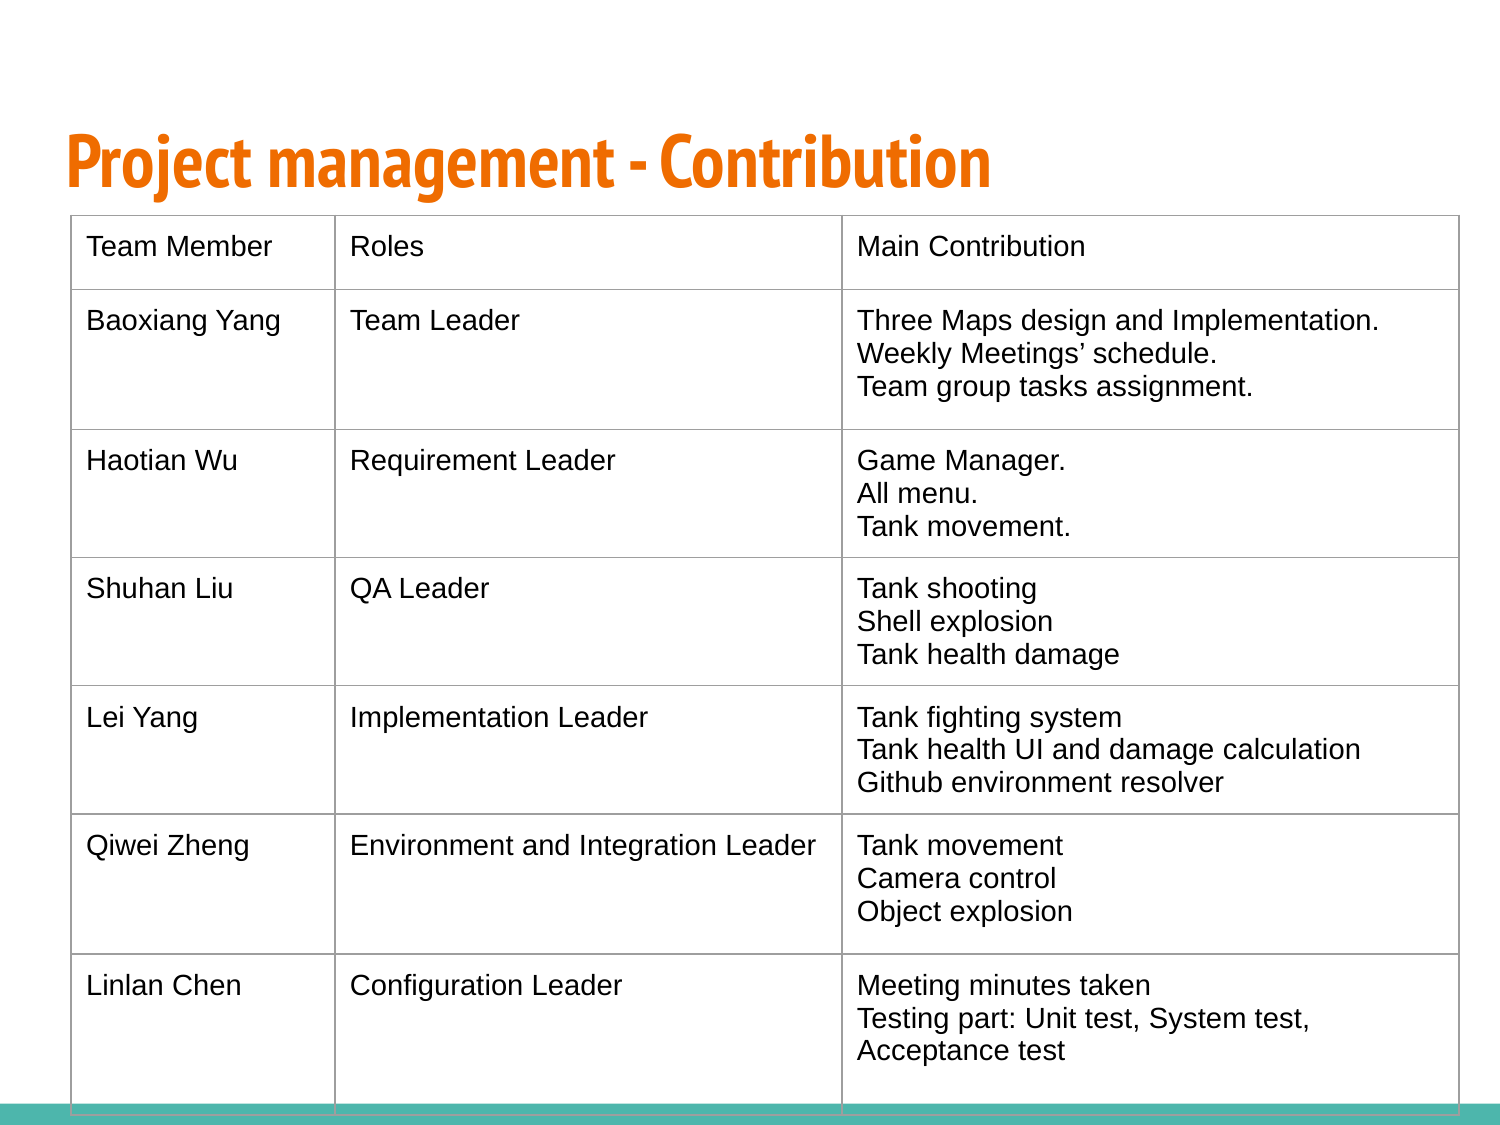

# Project management - Contribution
| Team Member | Roles | Main Contribution |
| --- | --- | --- |
| Baoxiang Yang | Team Leader | Three Maps design and Implementation. Weekly Meetings’ schedule. Team group tasks assignment. |
| Haotian Wu | Requirement Leader | Game Manager. All menu. Tank movement. |
| Shuhan Liu | QA Leader | Tank shooting Shell explosion Tank health damage |
| Lei Yang | Implementation Leader | Tank fighting system Tank health UI and damage calculation Github environment resolver |
| Qiwei Zheng | Environment and Integration Leader | Tank movement Camera control Object explosion |
| Linlan Chen | Configuration Leader | Meeting minutes taken Testing part: Unit test, System test, Acceptance test |